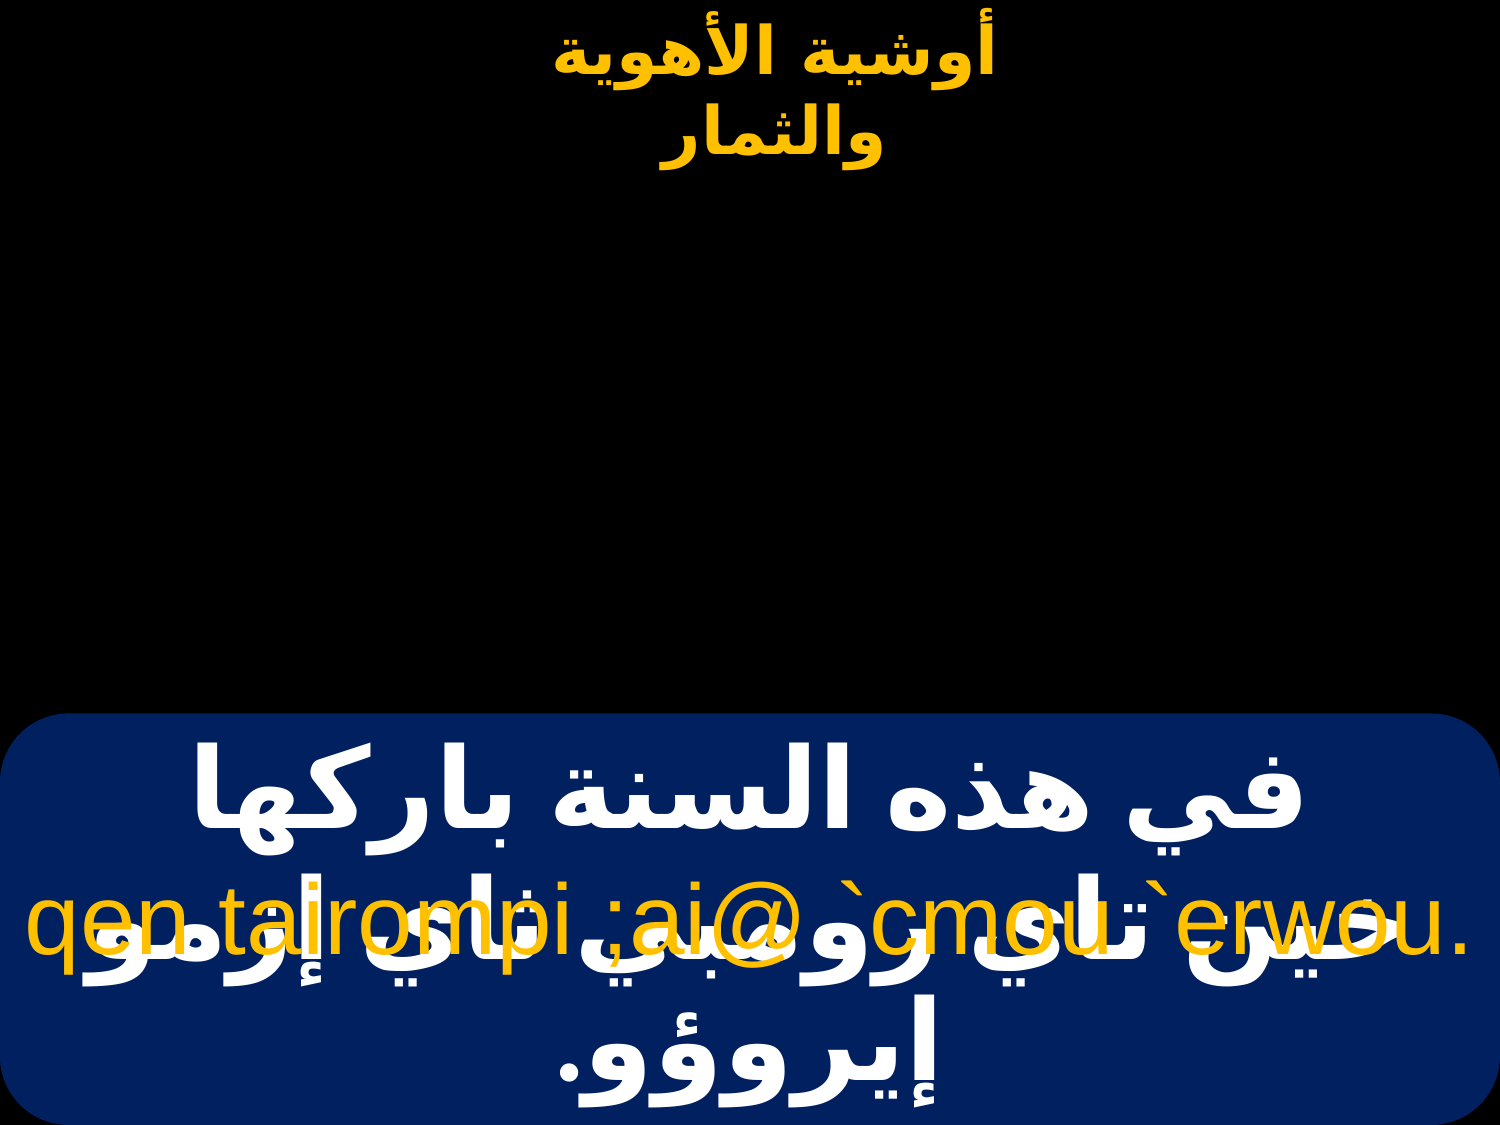

# في هذه السنة باركها
qen tairompi ;ai@ `cmou `erwou.
خين تاي رومبي ثاي إزمو إيروؤو.